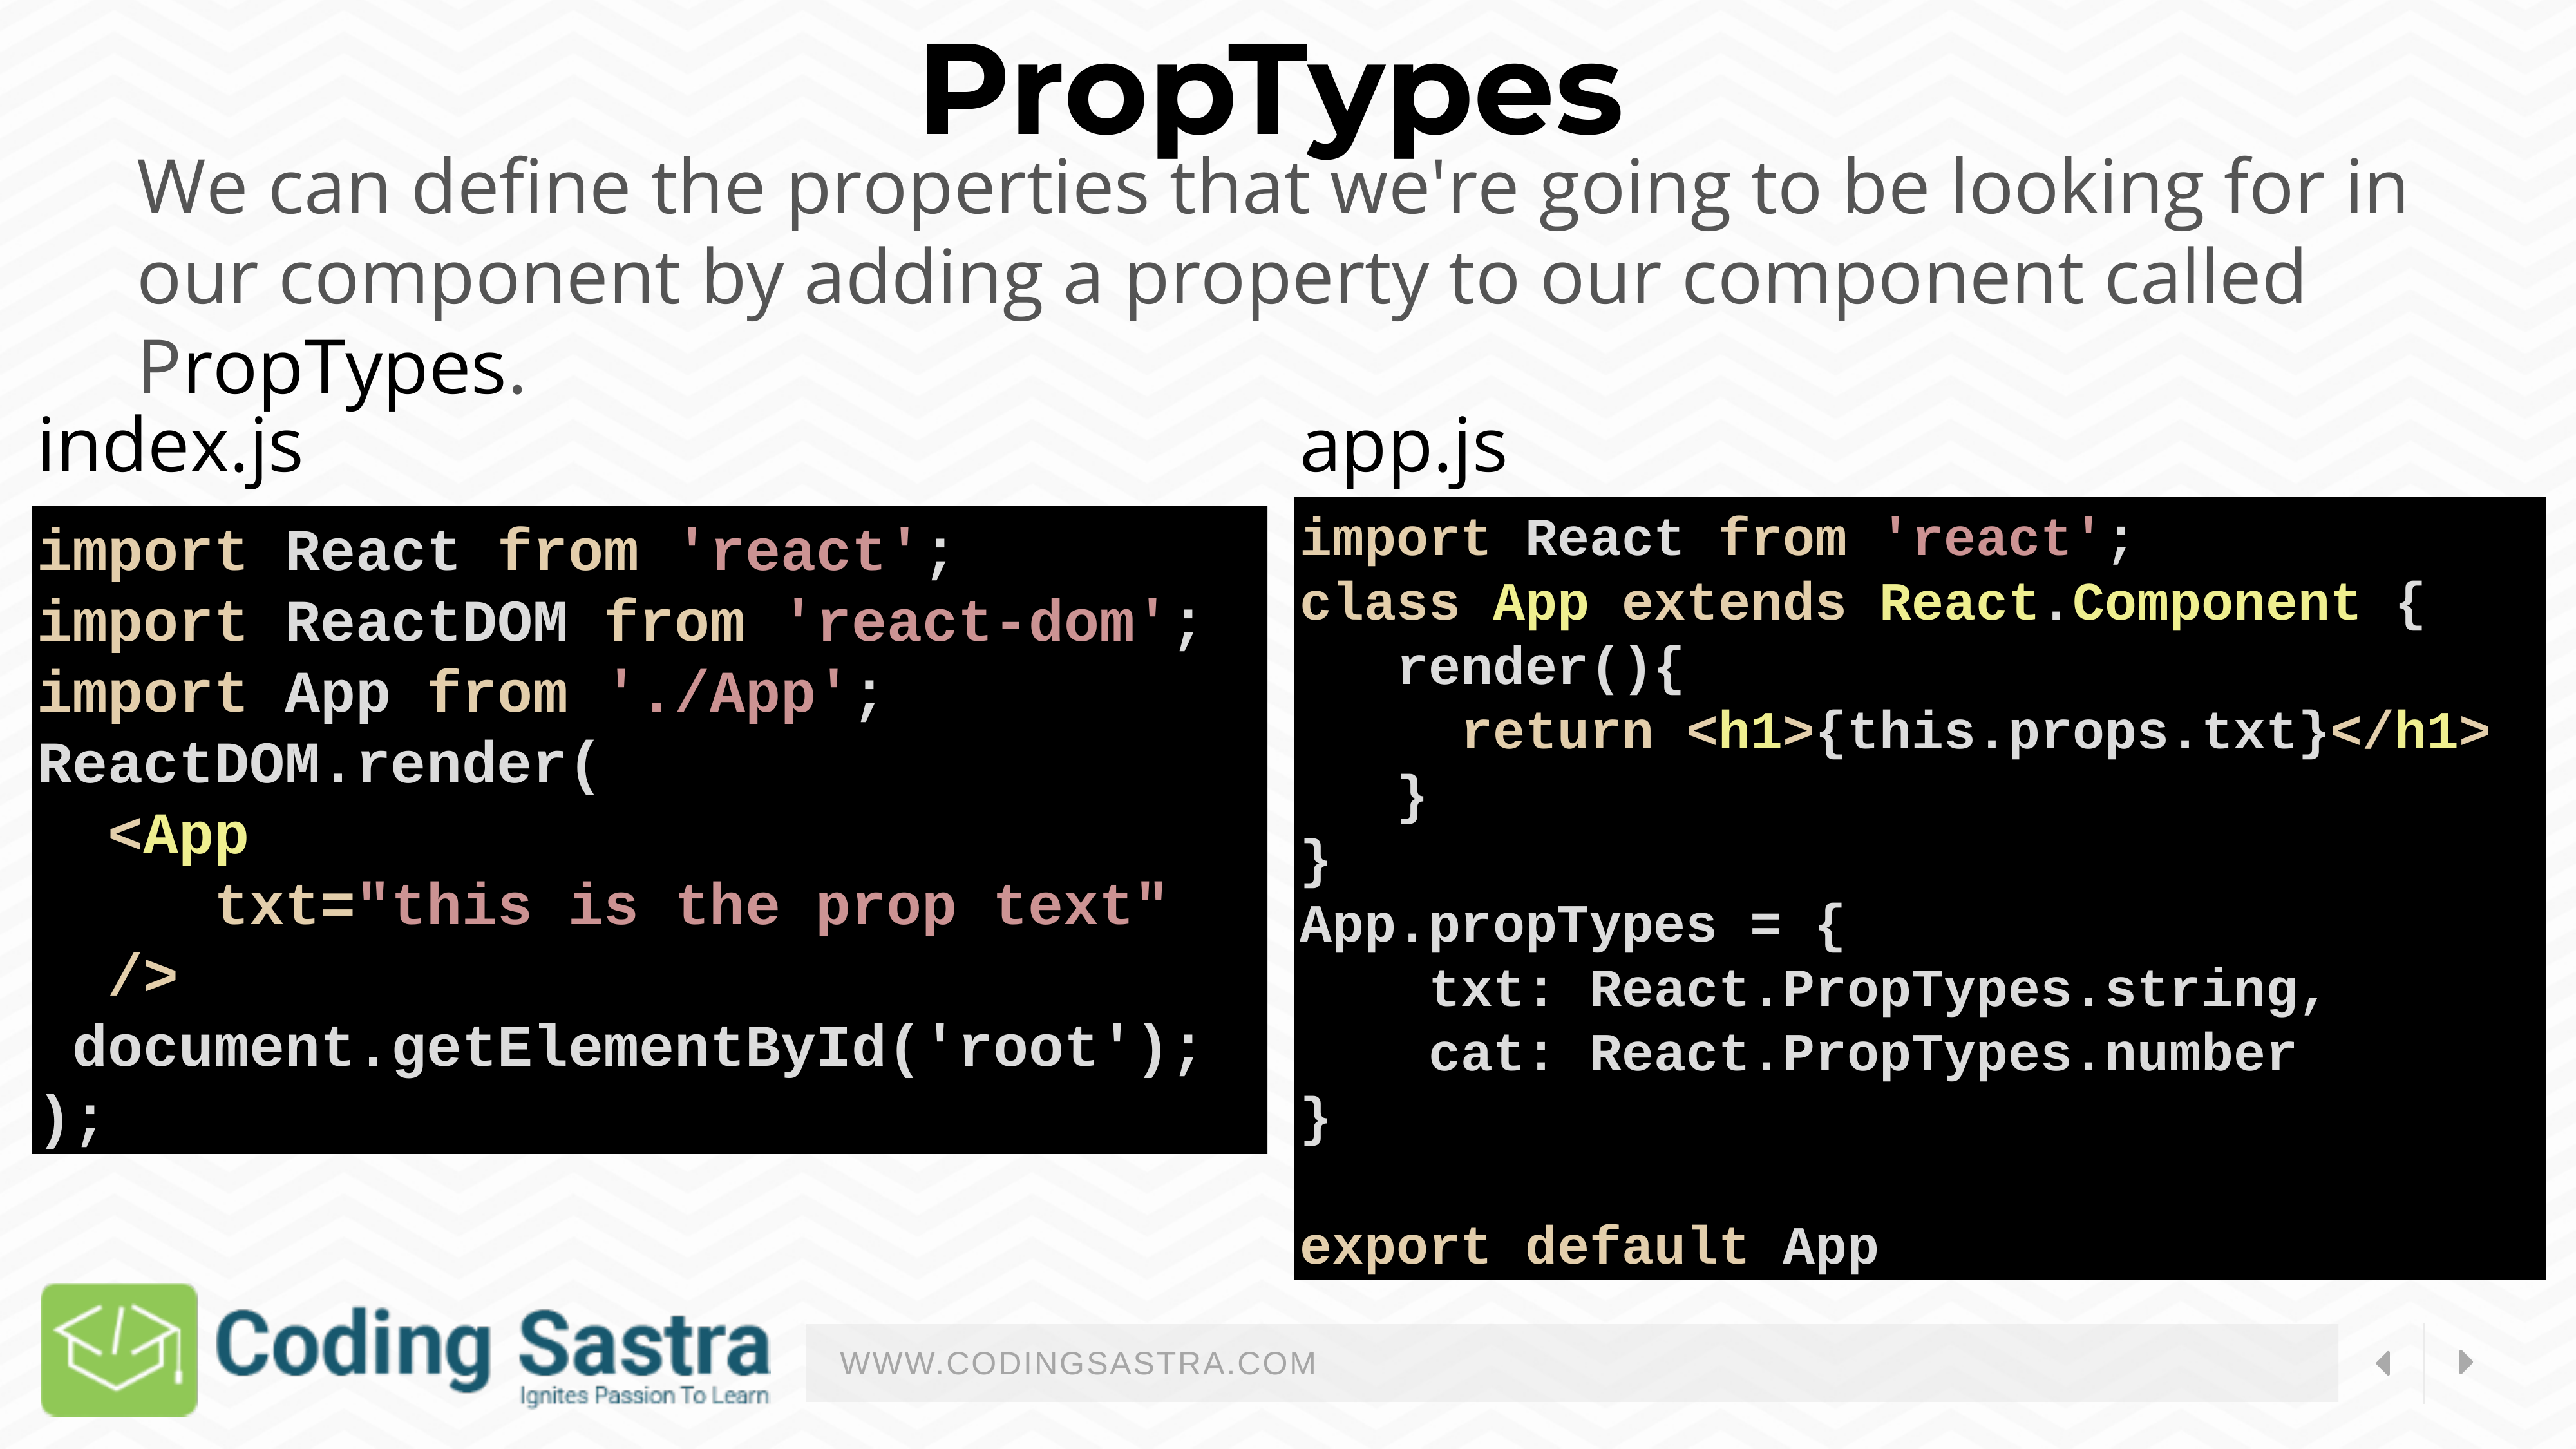

PropTypes
We can define the properties that we're going to be looking for in our component by adding a property to our component called PropTypes.
index.js
app.js
import React from 'react';
class App extends React.Component {
   render(){
     return <h1>{this.props.txt}</h1>
   }
}
App.propTypes = {
    txt: React.PropTypes.string,
    cat: React.PropTypes.number
}

export default App
import React from 'react';
import ReactDOM from 'react-dom';
import App from './App';
ReactDOM.render(
  <App
     txt="this is the prop text"
  />
 document.getElementById('root');
);